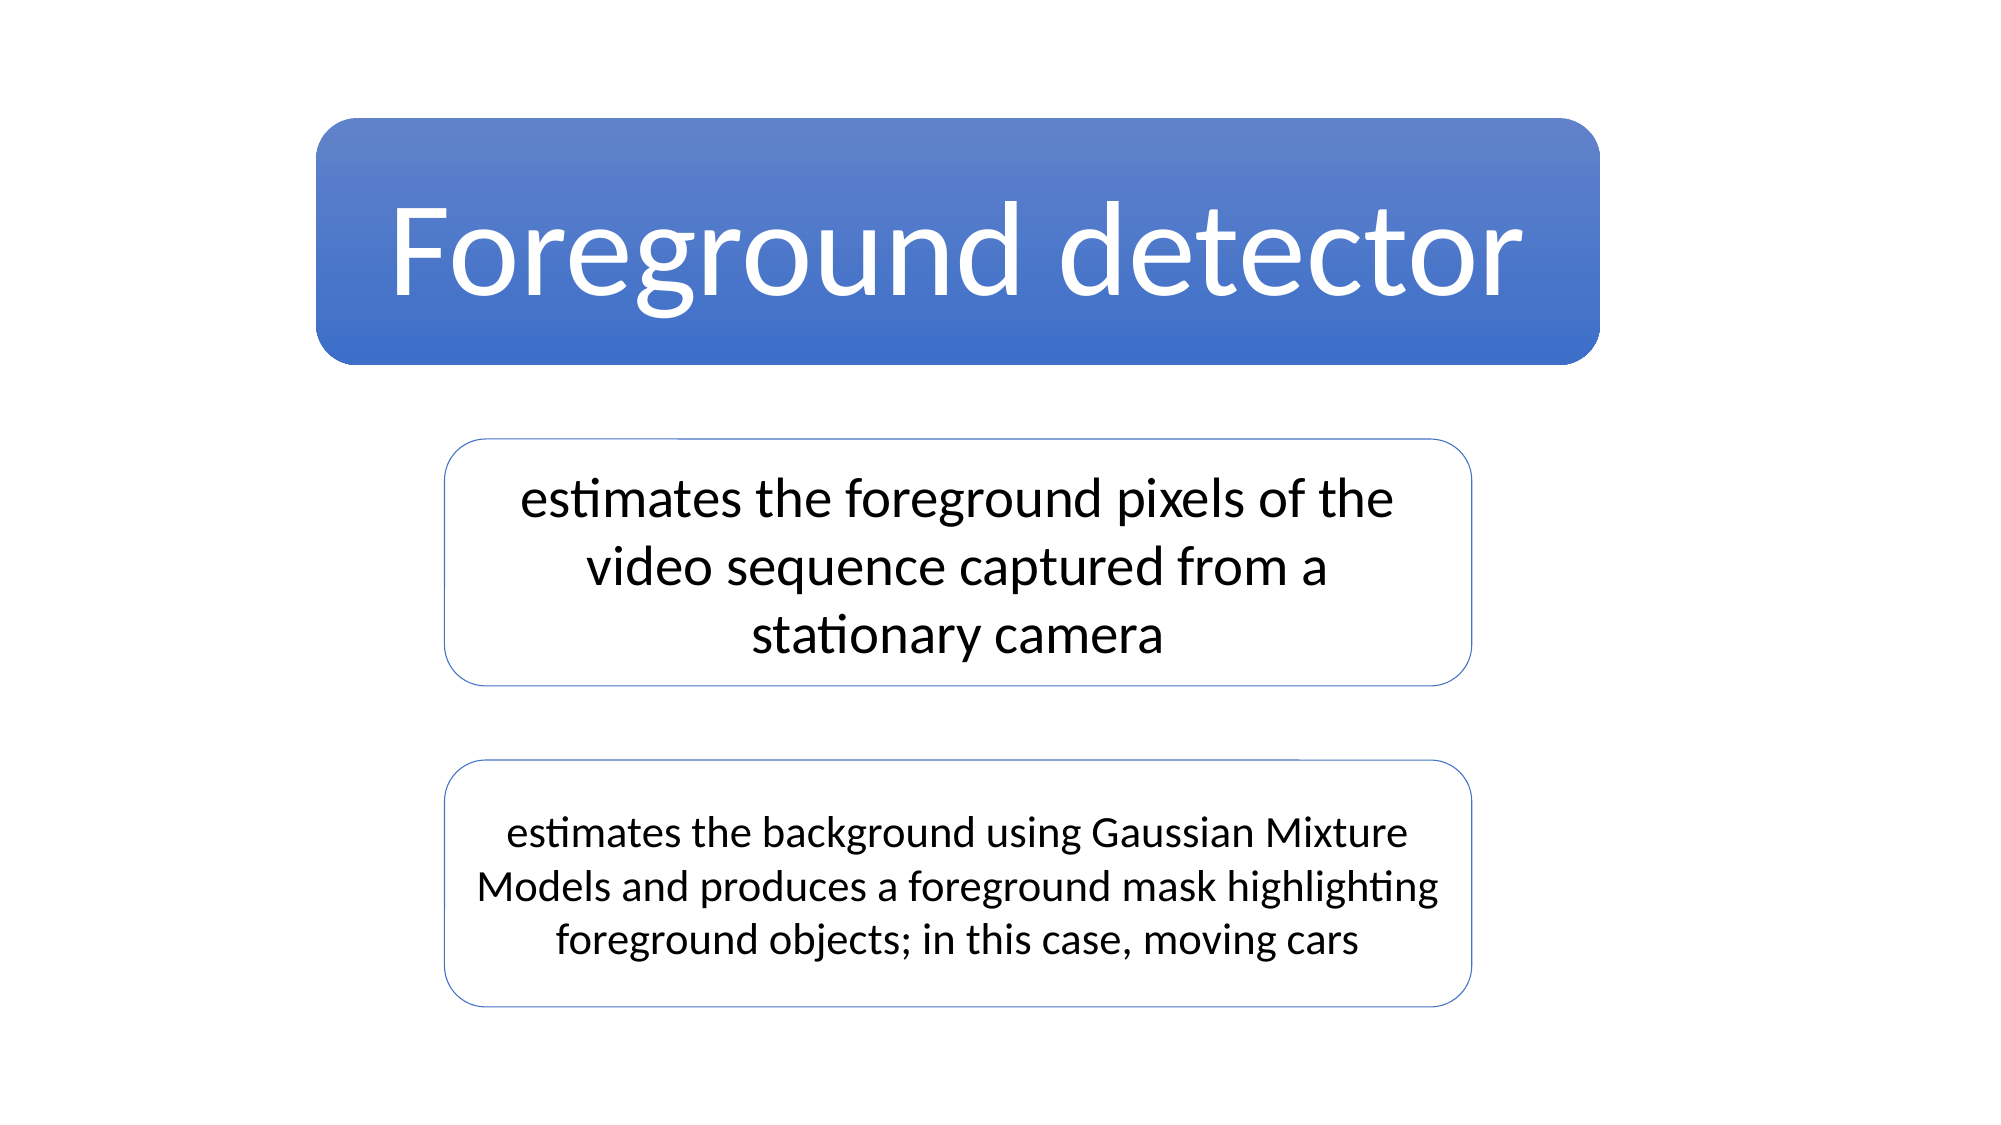

Foreground detector
Gaussian mixture model
estimates the foreground pixels of the video sequence captured from a stationary camera
estimates the background using Gaussian Mixture Models and produces a foreground mask highlighting foreground objects; in this case, moving cars

#